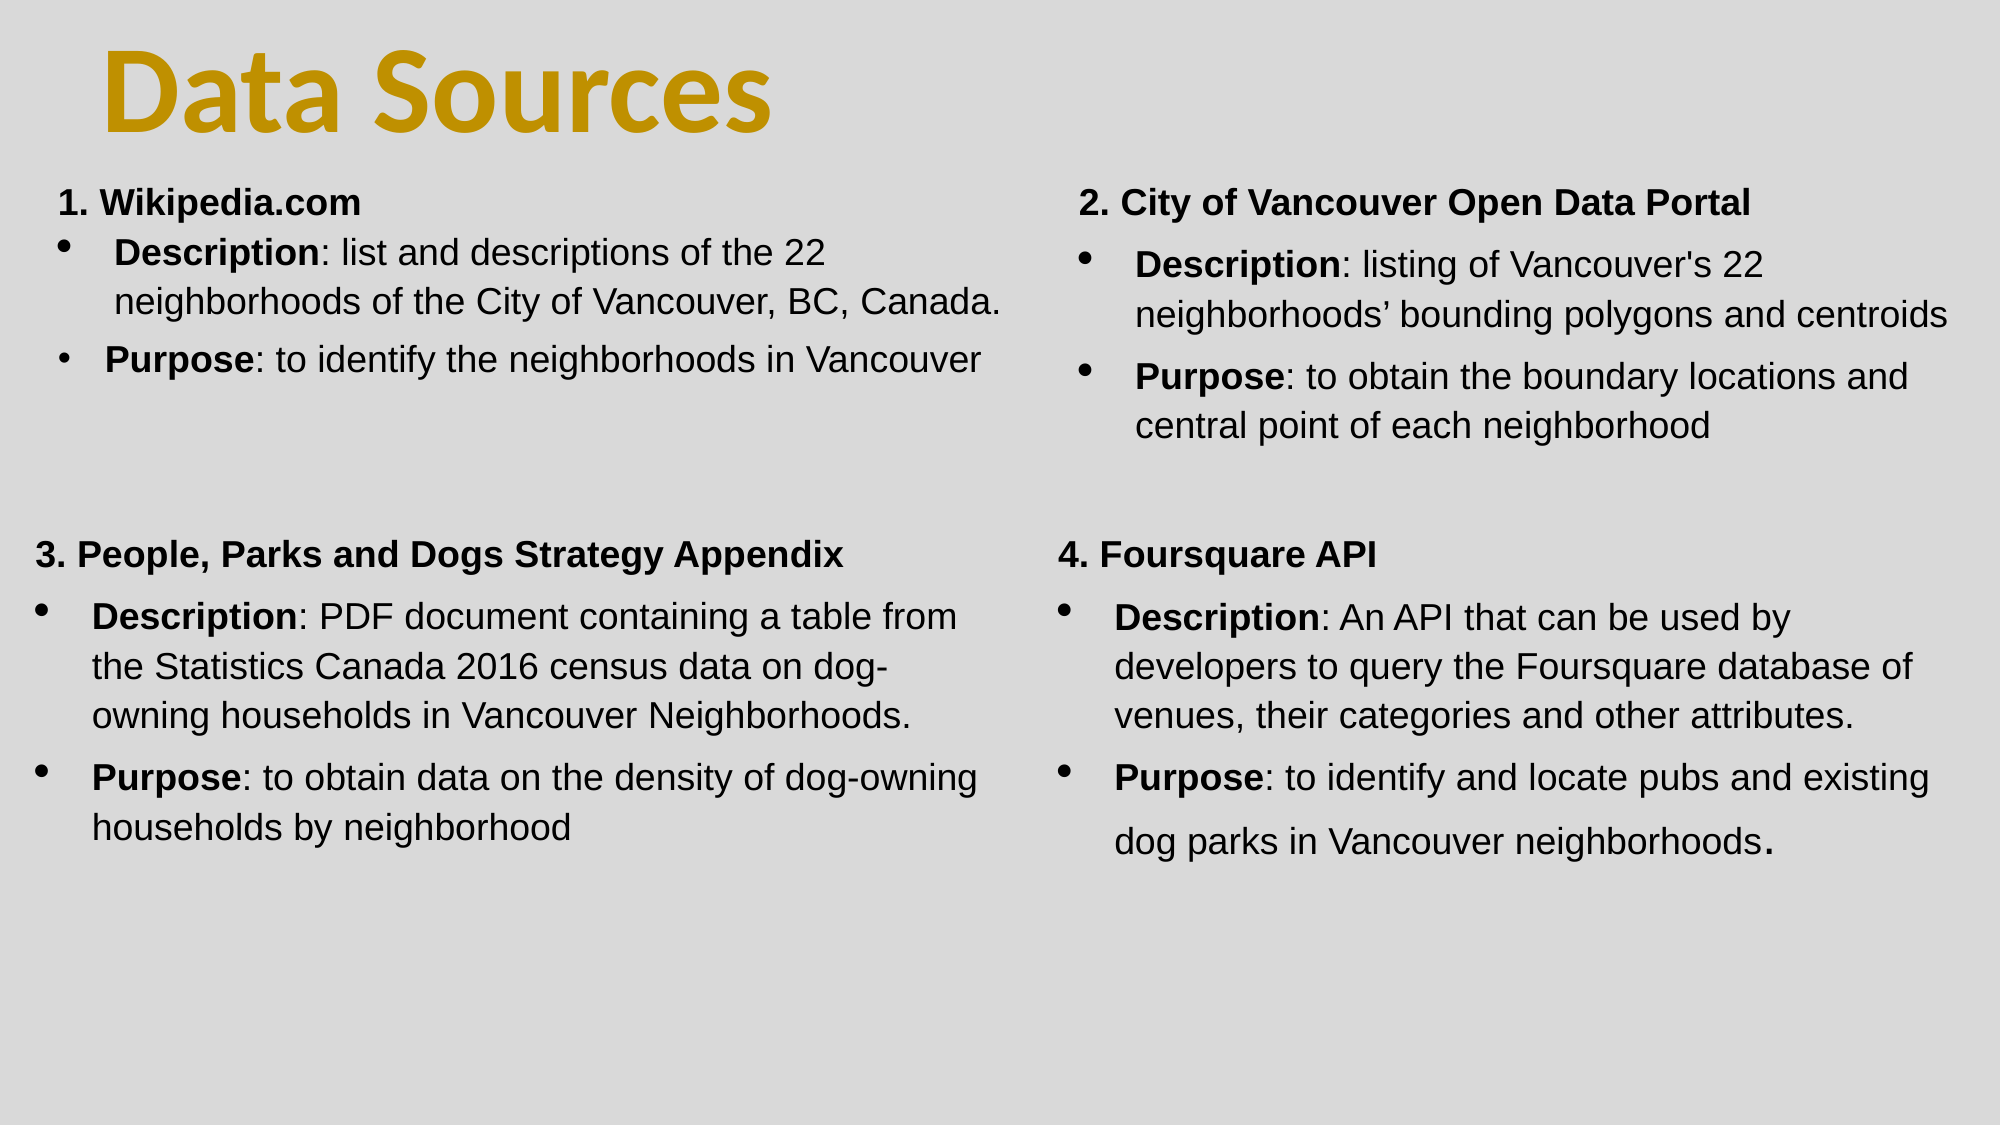

Data Sources
1. Wikipedia.com
Description: list and descriptions of the 22 neighborhoods of the City of Vancouver, BC, Canada.
Purpose: to identify the neighborhoods in Vancouver
2. City of Vancouver Open Data Portal
Description: listing of Vancouver's 22 neighborhoods’ bounding polygons and centroids
Purpose: to obtain the boundary locations and central point of each neighborhood
3. People, Parks and Dogs Strategy Appendix
Description: PDF document containing a table from the Statistics Canada 2016 census data on dog-owning households in Vancouver Neighborhoods.
Purpose: to obtain data on the density of dog-owning households by neighborhood

4. Foursquare API
Description: An API that can be used by developers to query the Foursquare database of venues, their categories and other attributes.
Purpose: to identify and locate pubs and existing dog parks in Vancouver neighborhoods.